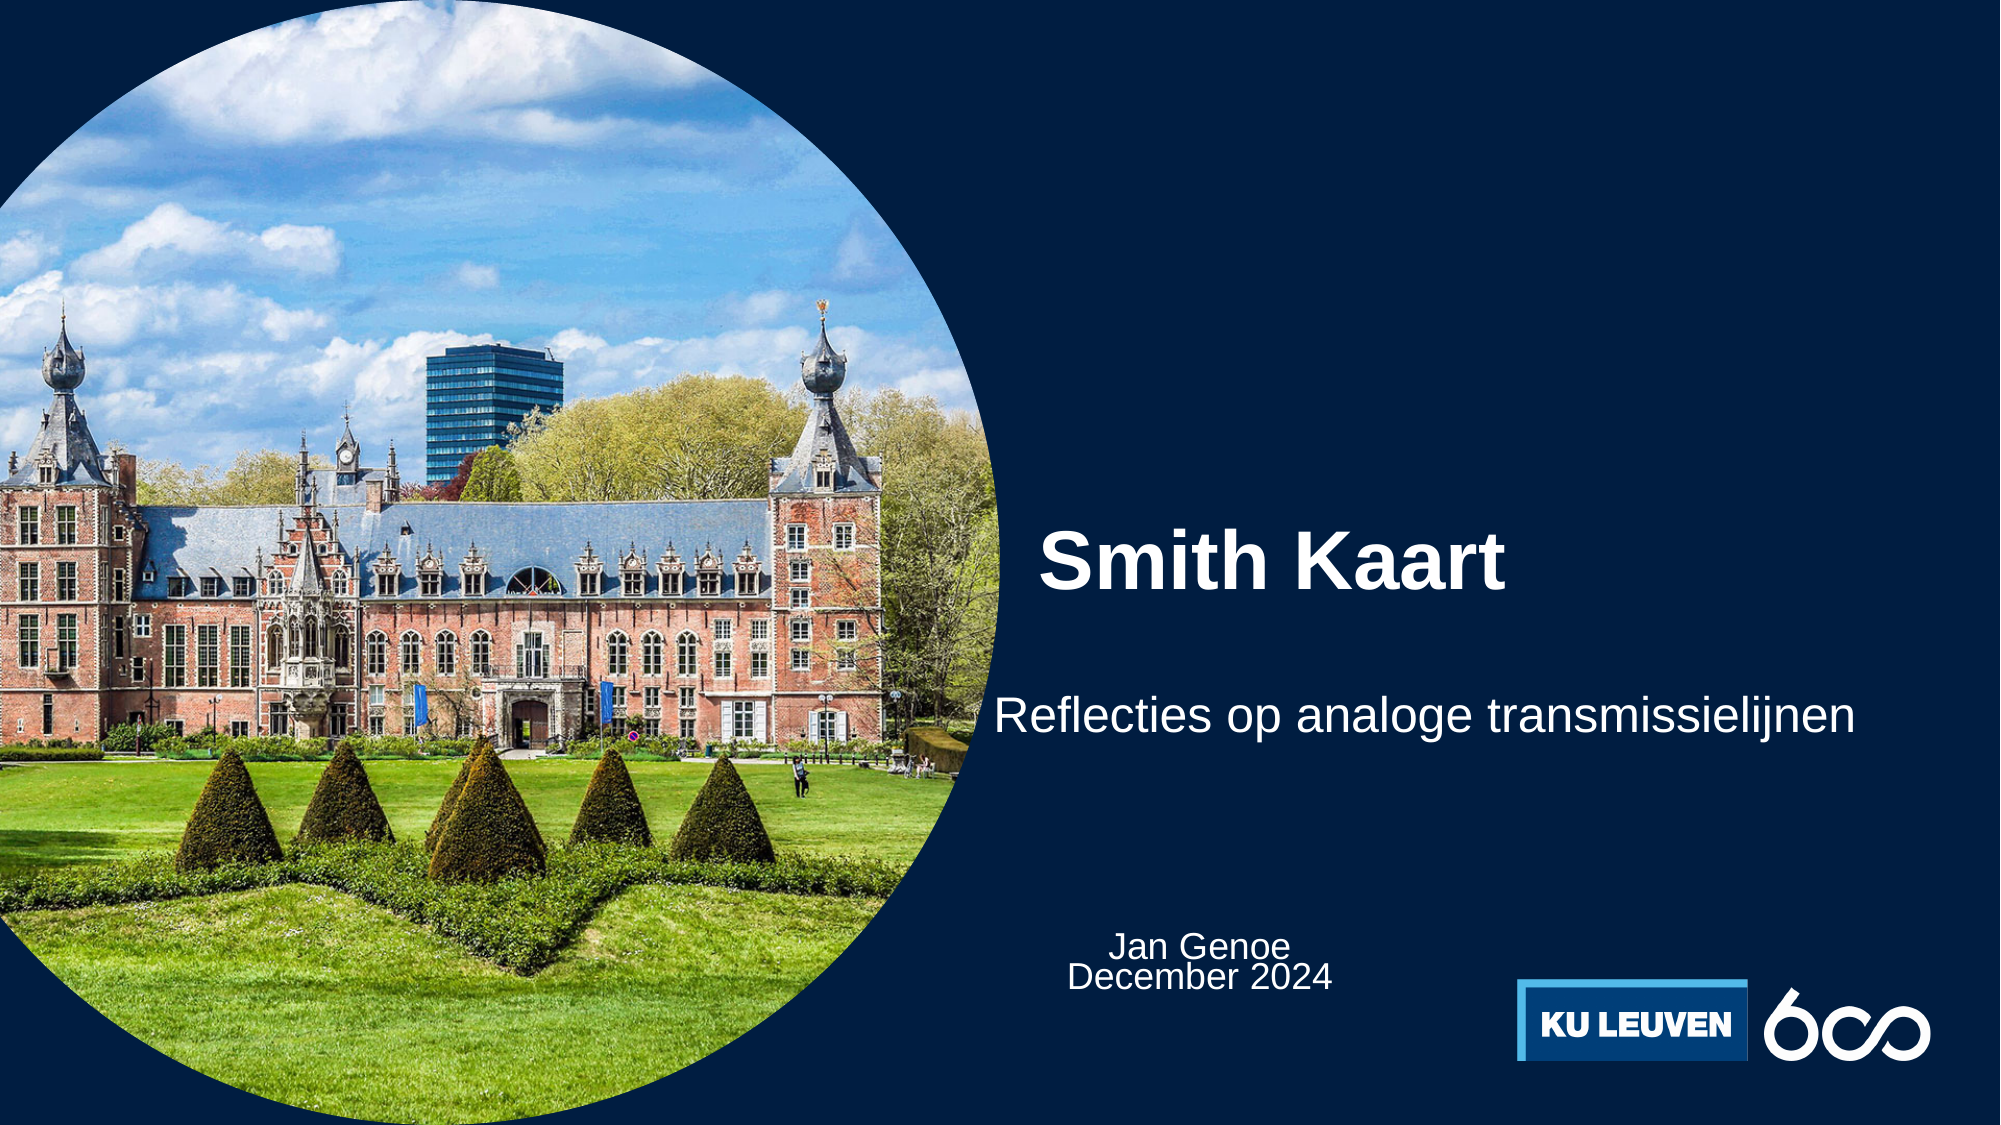

# Smith Kaart
Reflecties op analoge transmissielijnen
Jan Genoe
December 2024